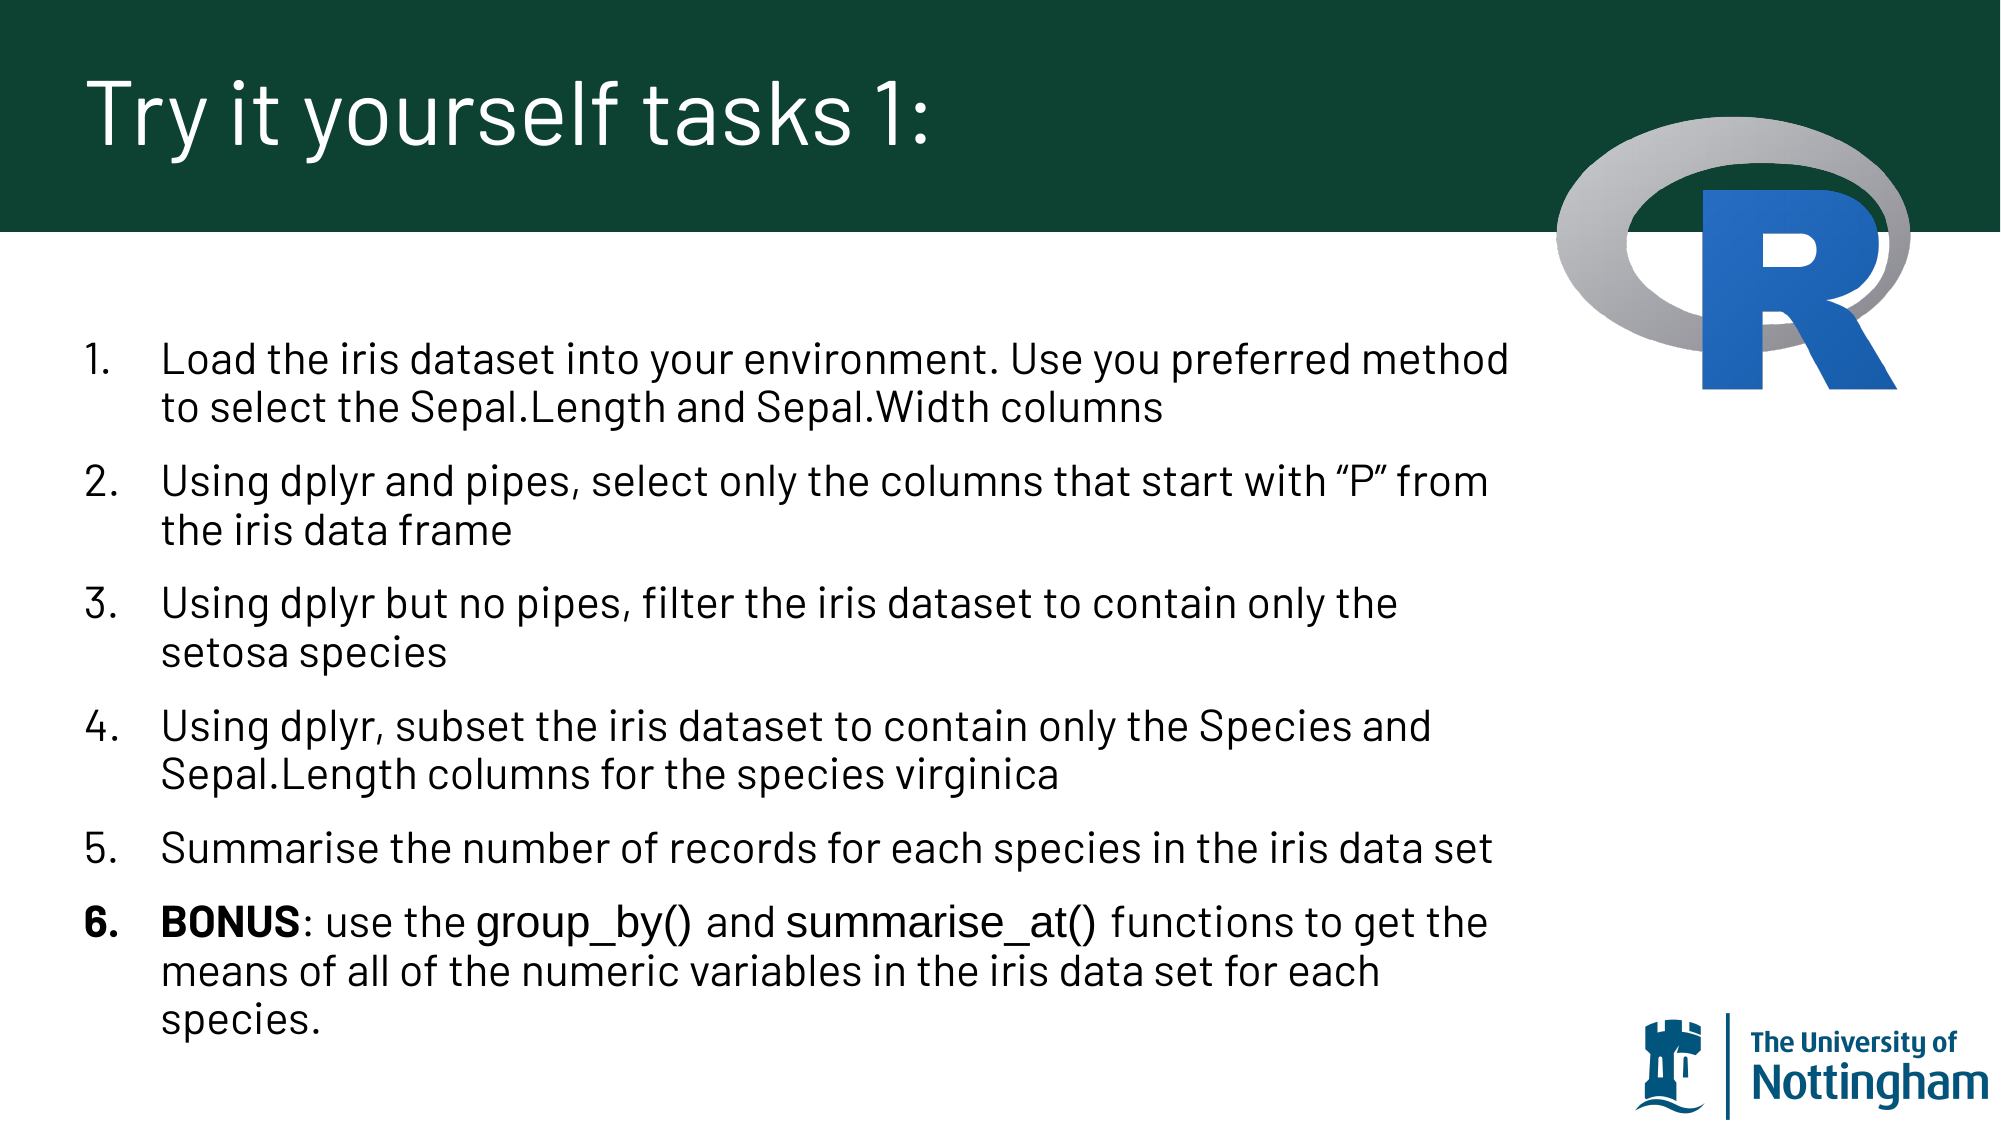

# Try it yourself tasks 1:
Load the iris dataset into your environment. Use you preferred method to select the Sepal.Length and Sepal.Width columns
Using dplyr and pipes, select only the columns that start with “P” from the iris data frame
Using dplyr but no pipes, filter the iris dataset to contain only the setosa species
Using dplyr, subset the iris dataset to contain only the Species and Sepal.Length columns for the species virginica
Summarise the number of records for each species in the iris data set
BONUS: use the group_by() and summarise_at() functions to get the means of all of the numeric variables in the iris data set for each species.